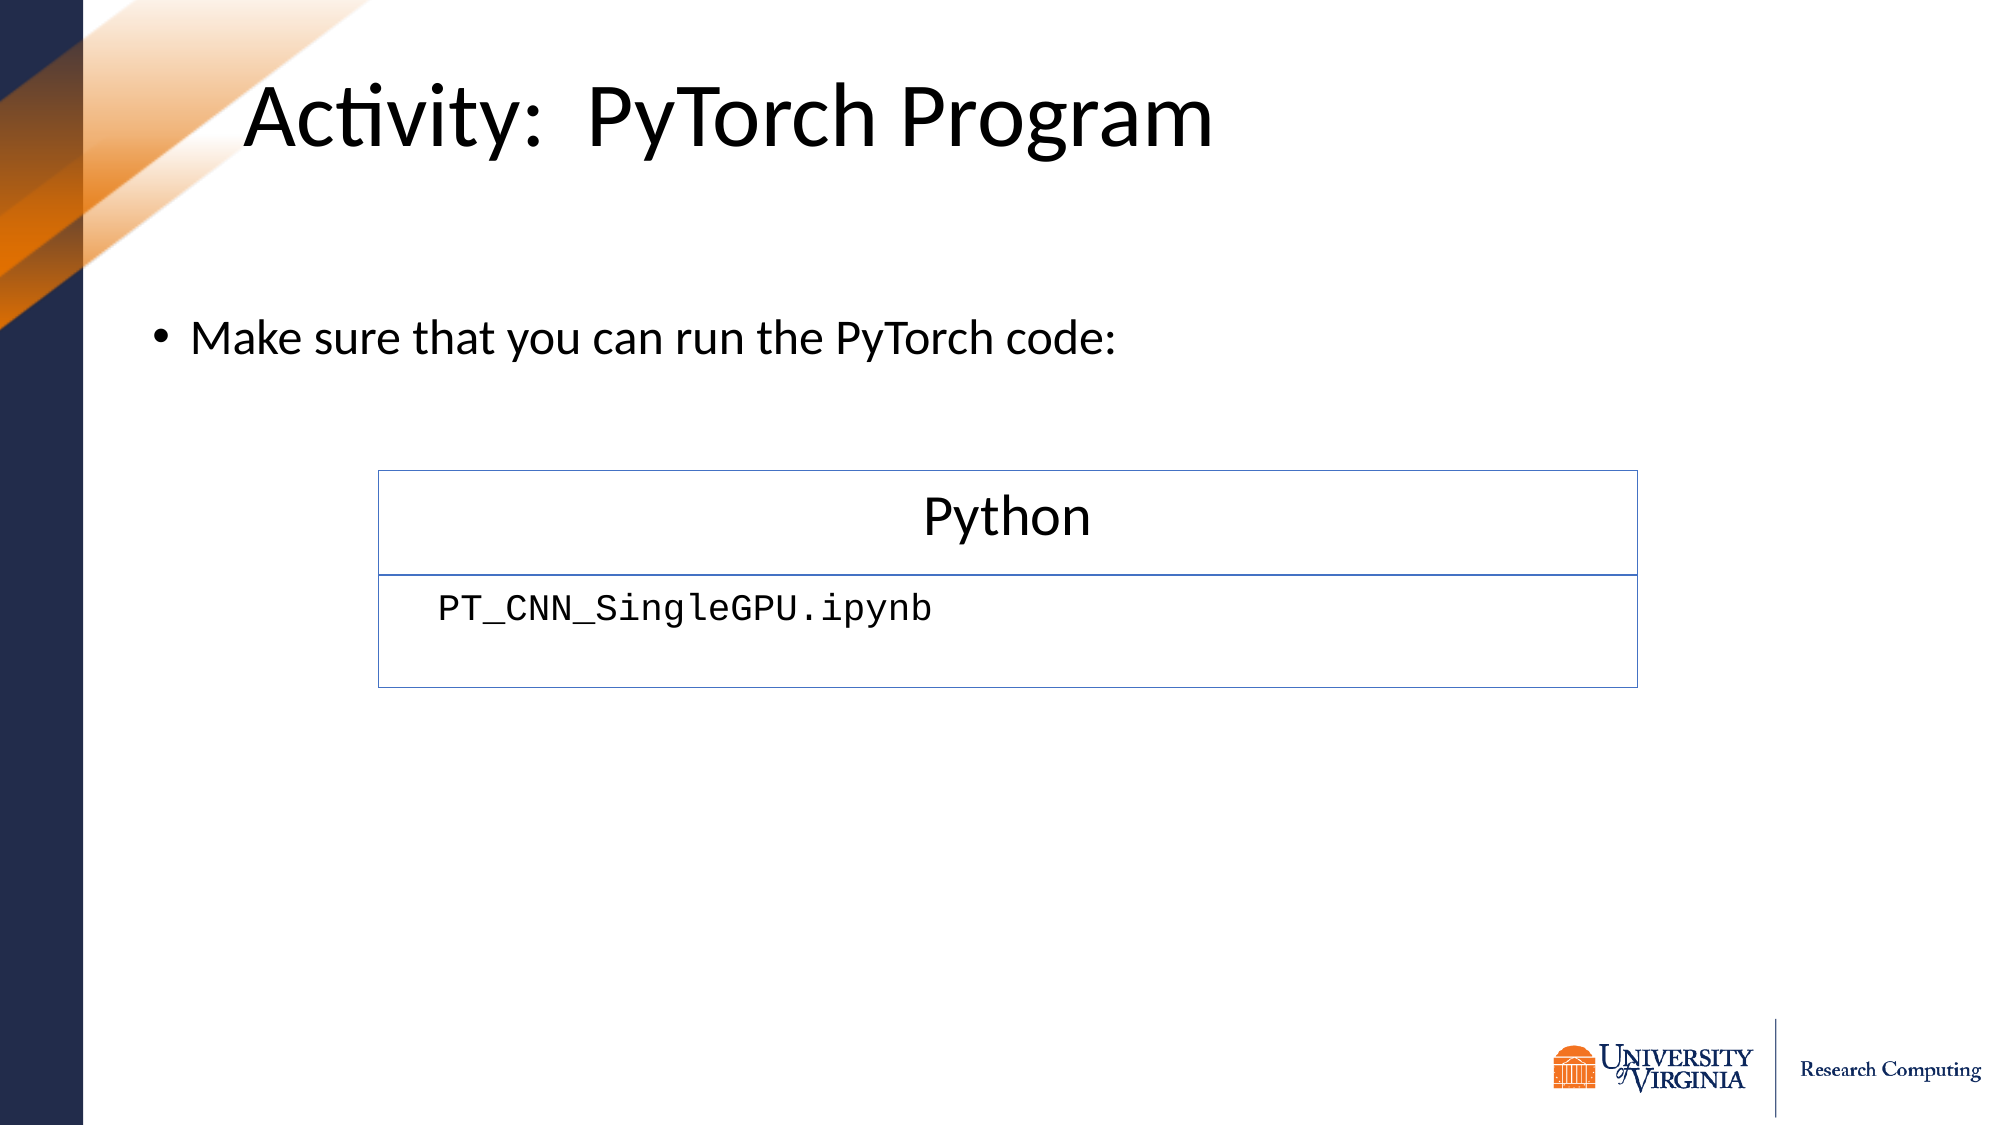

# Activity:  PyTorch Program
Make sure that you can run the PyTorch code:
Python
PT_CNN_SingleGPU.ipynb